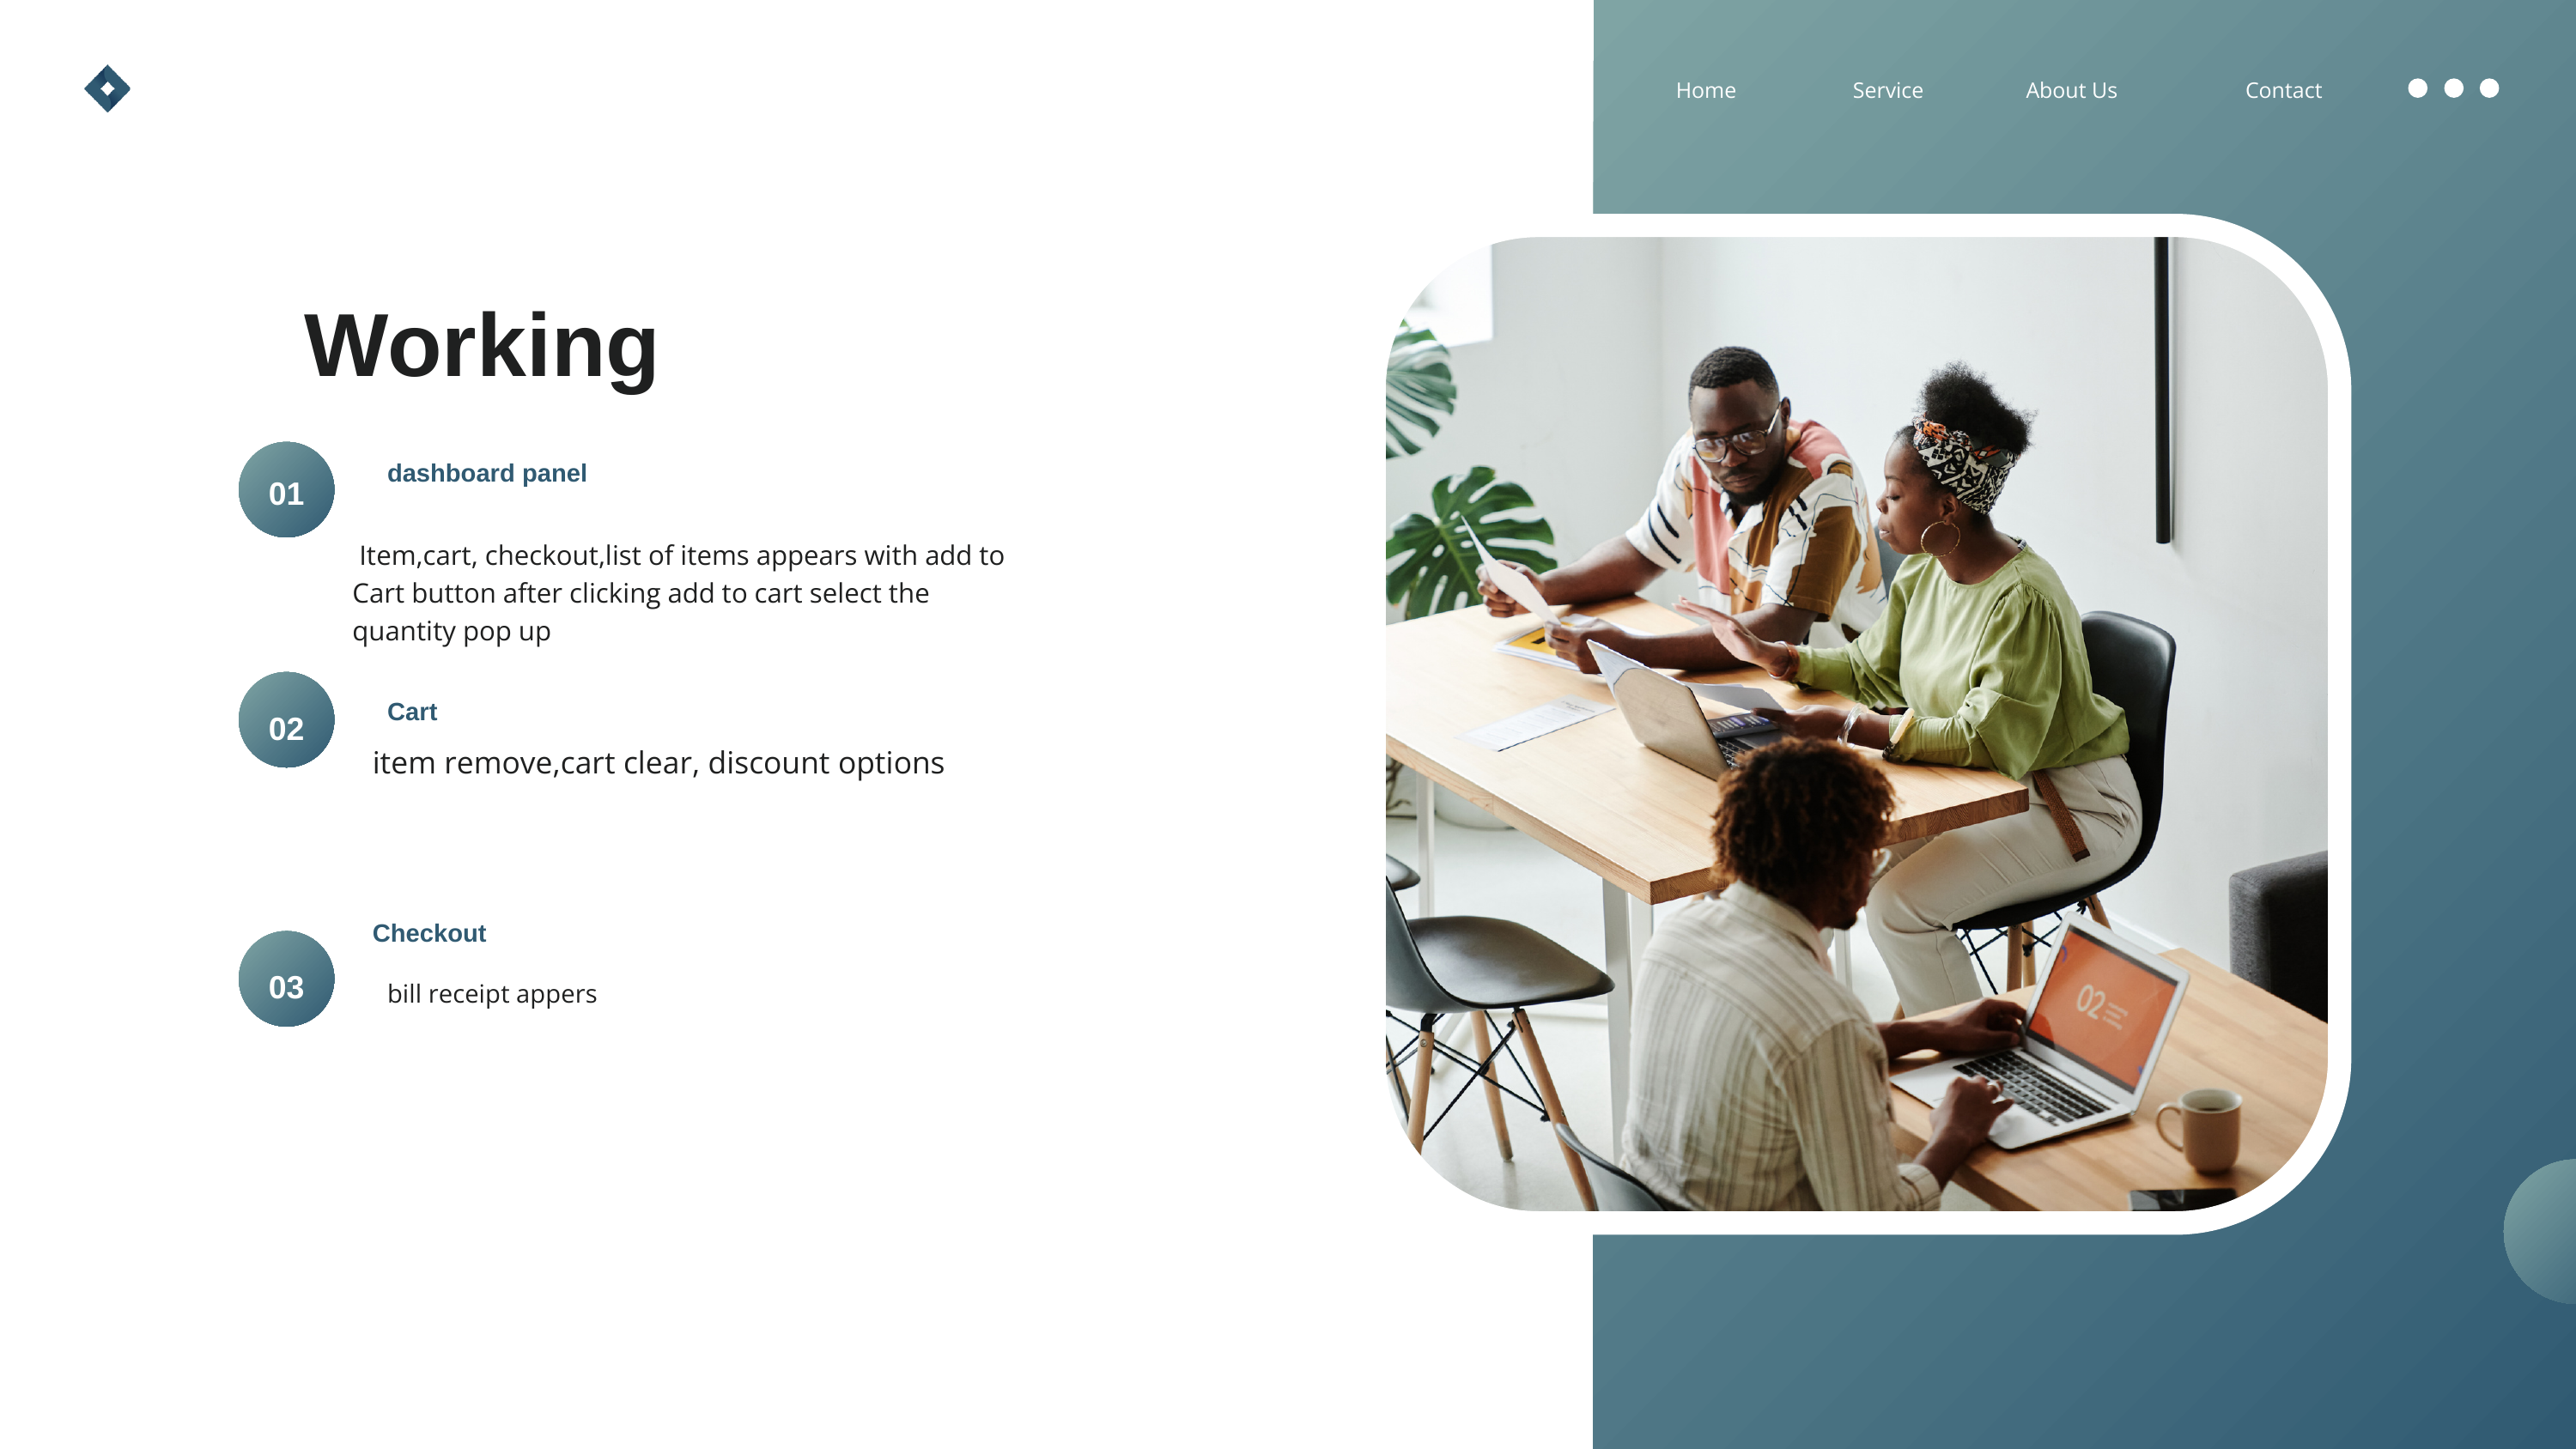

Home
Service
About Us
Contact

Working

dashboard panel
01
 Item,cart, checkout,list of items appears with add to Cart button after clicking add to cart select the quantity pop up

Cart
02
item remove,cart clear, discount options
Checkout

03
bill receipt appers